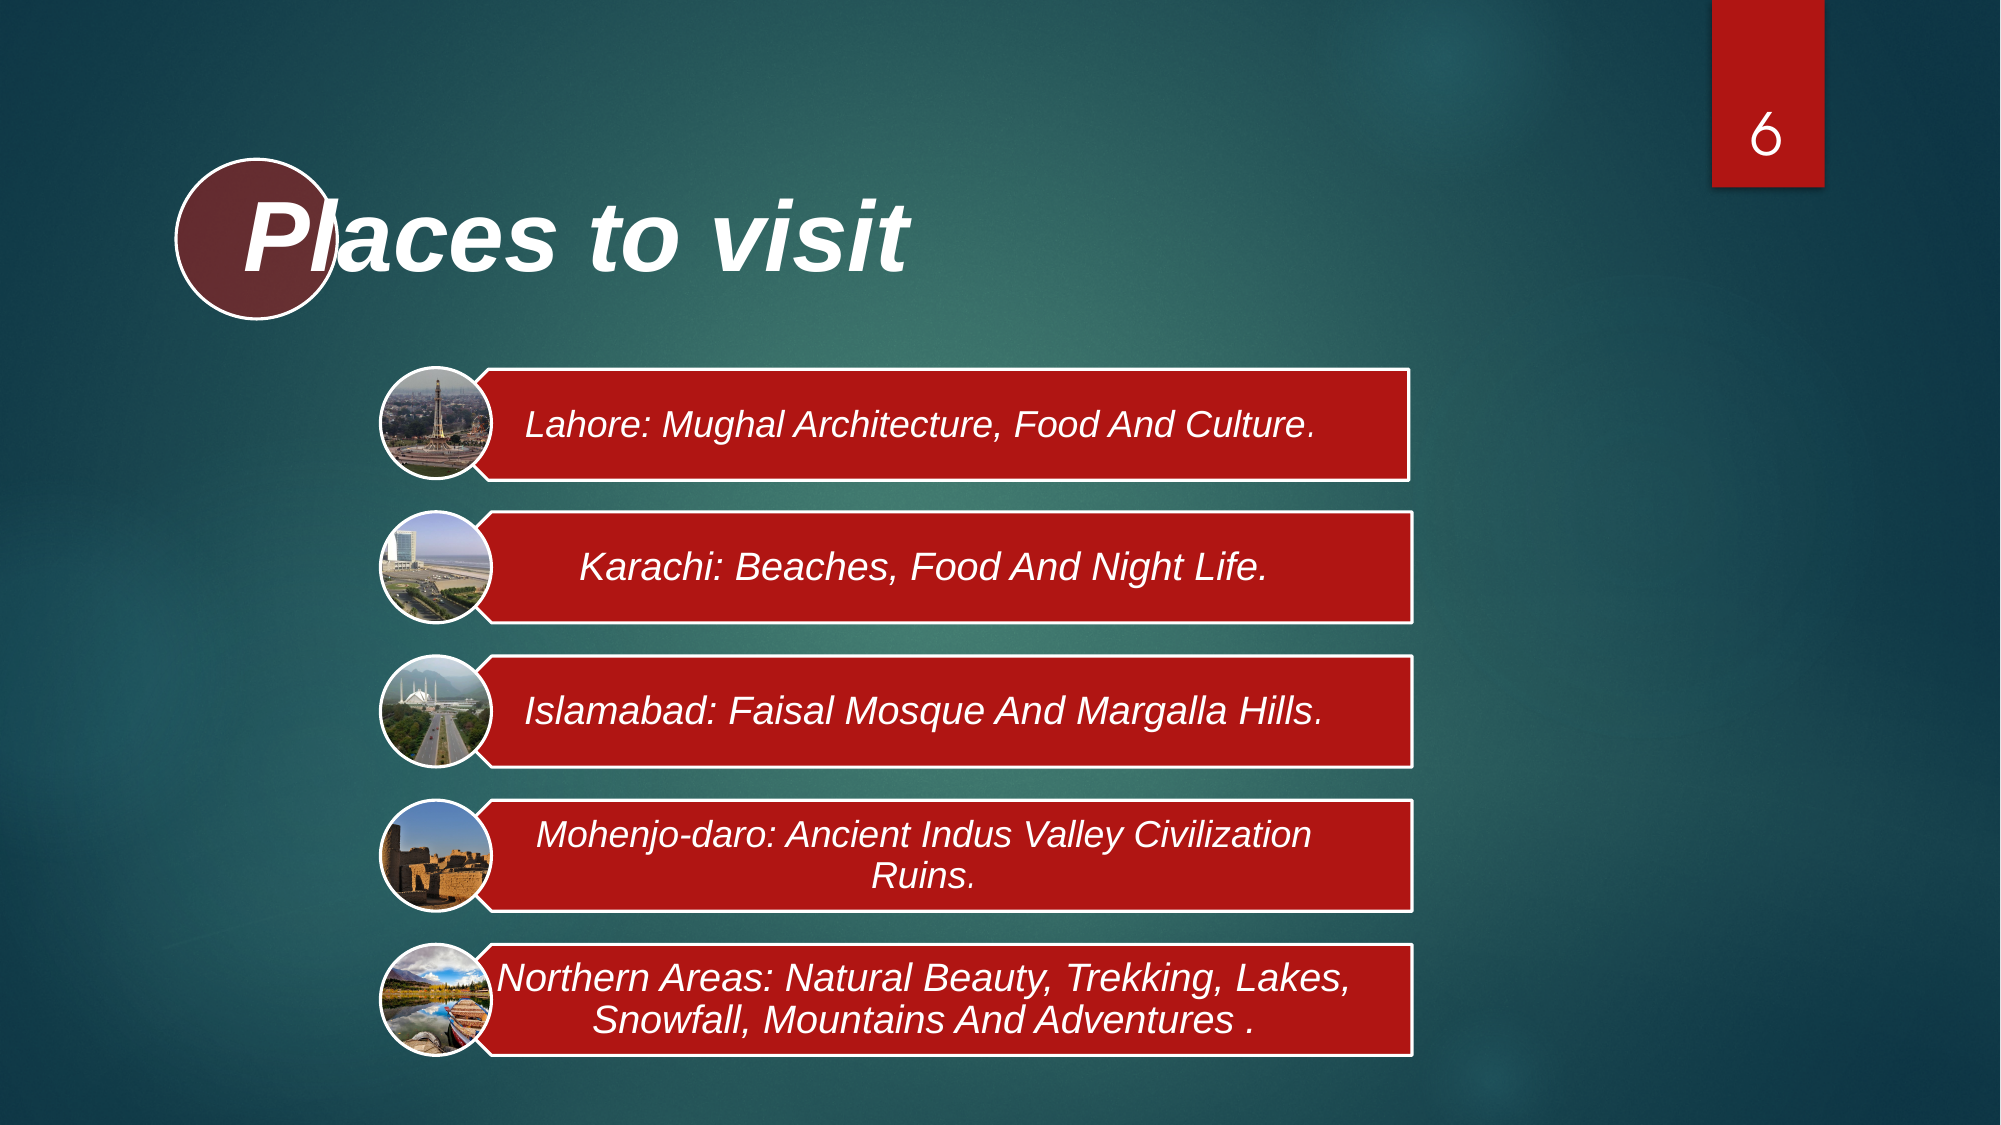

6
Places to visit
Lahore: Mughal Architecture, Food And Culture.
Karachi: Beaches, Food And Night Life.
Islamabad: Faisal Mosque And Margalla Hills.
Mohenjo-daro: Ancient Indus Valley Civilization Ruins.
Northern Areas: Natural Beauty, Trekking, Lakes, Snowfall, Mountains And Adventures .